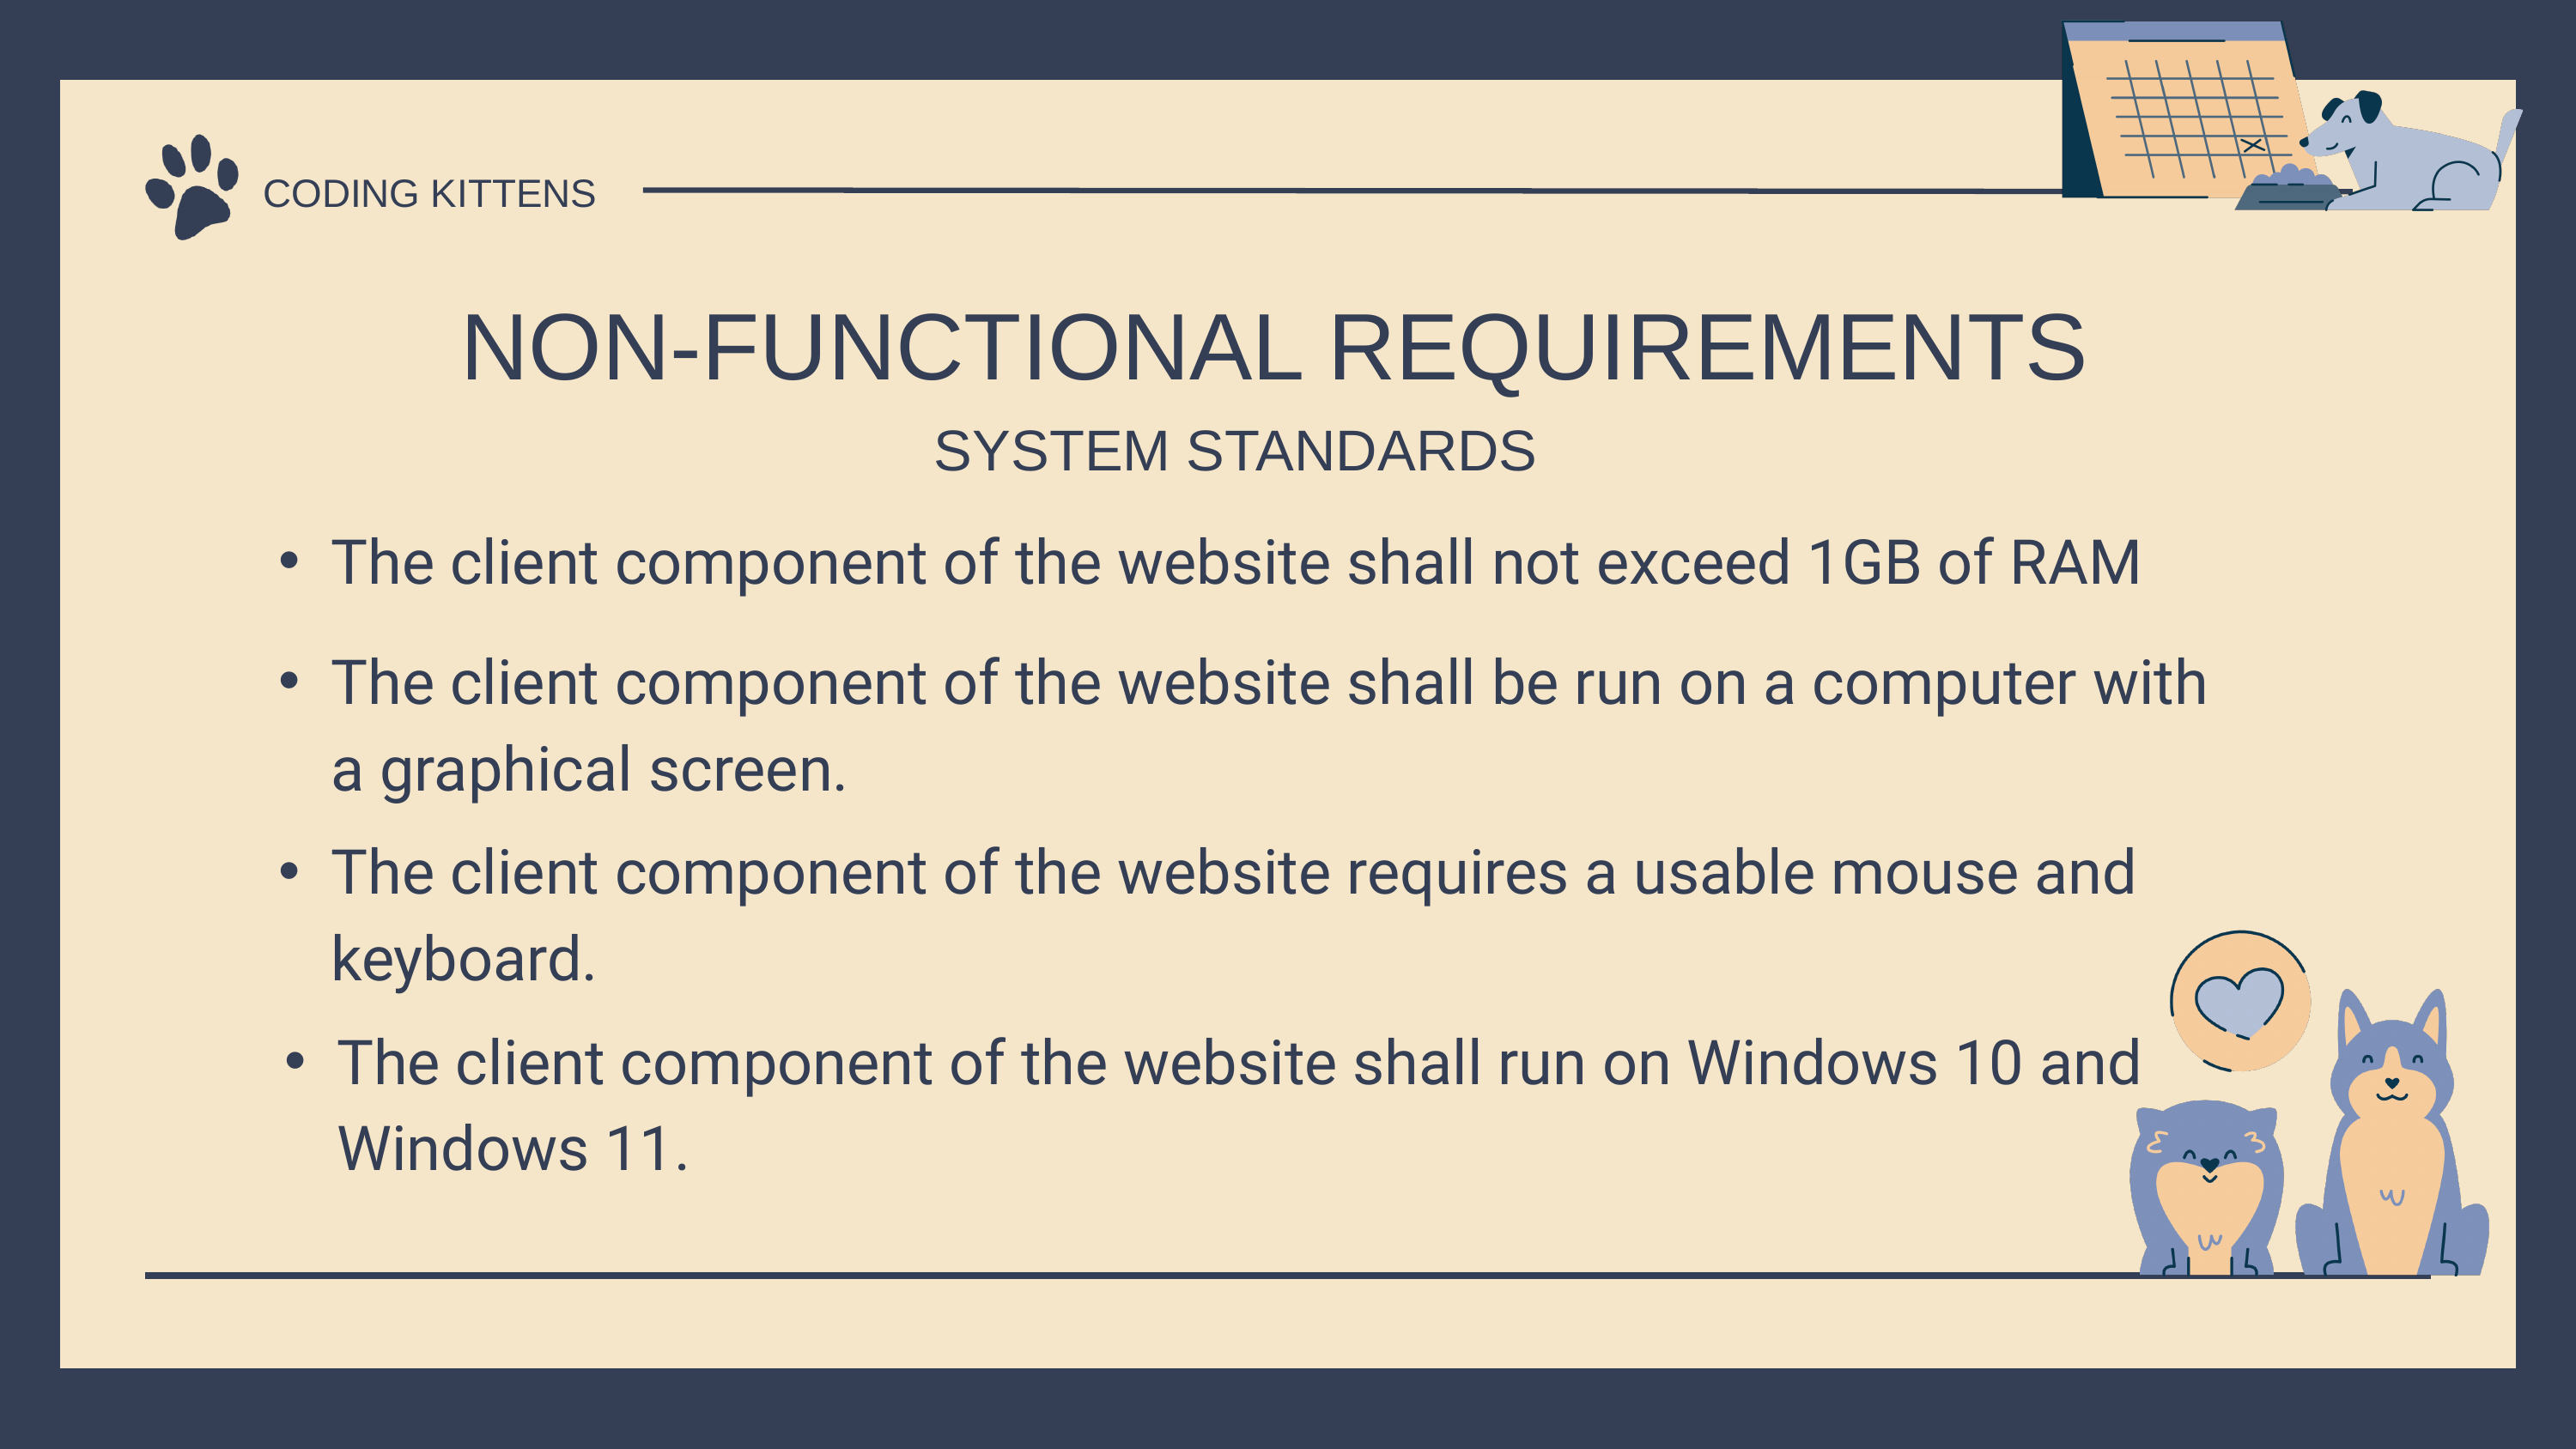

CODING KITTENS

NON-FUNCTIONAL REQUIREMENTS
SYSTEM STANDARDS
The client component of the website shall not exceed 1GB of RAM
The client component of the website shall be run on a computer with a graphical screen.
The client component of the website requires a usable mouse and keyboard.

The client component of the website shall run on Windows 10 and Windows 11.